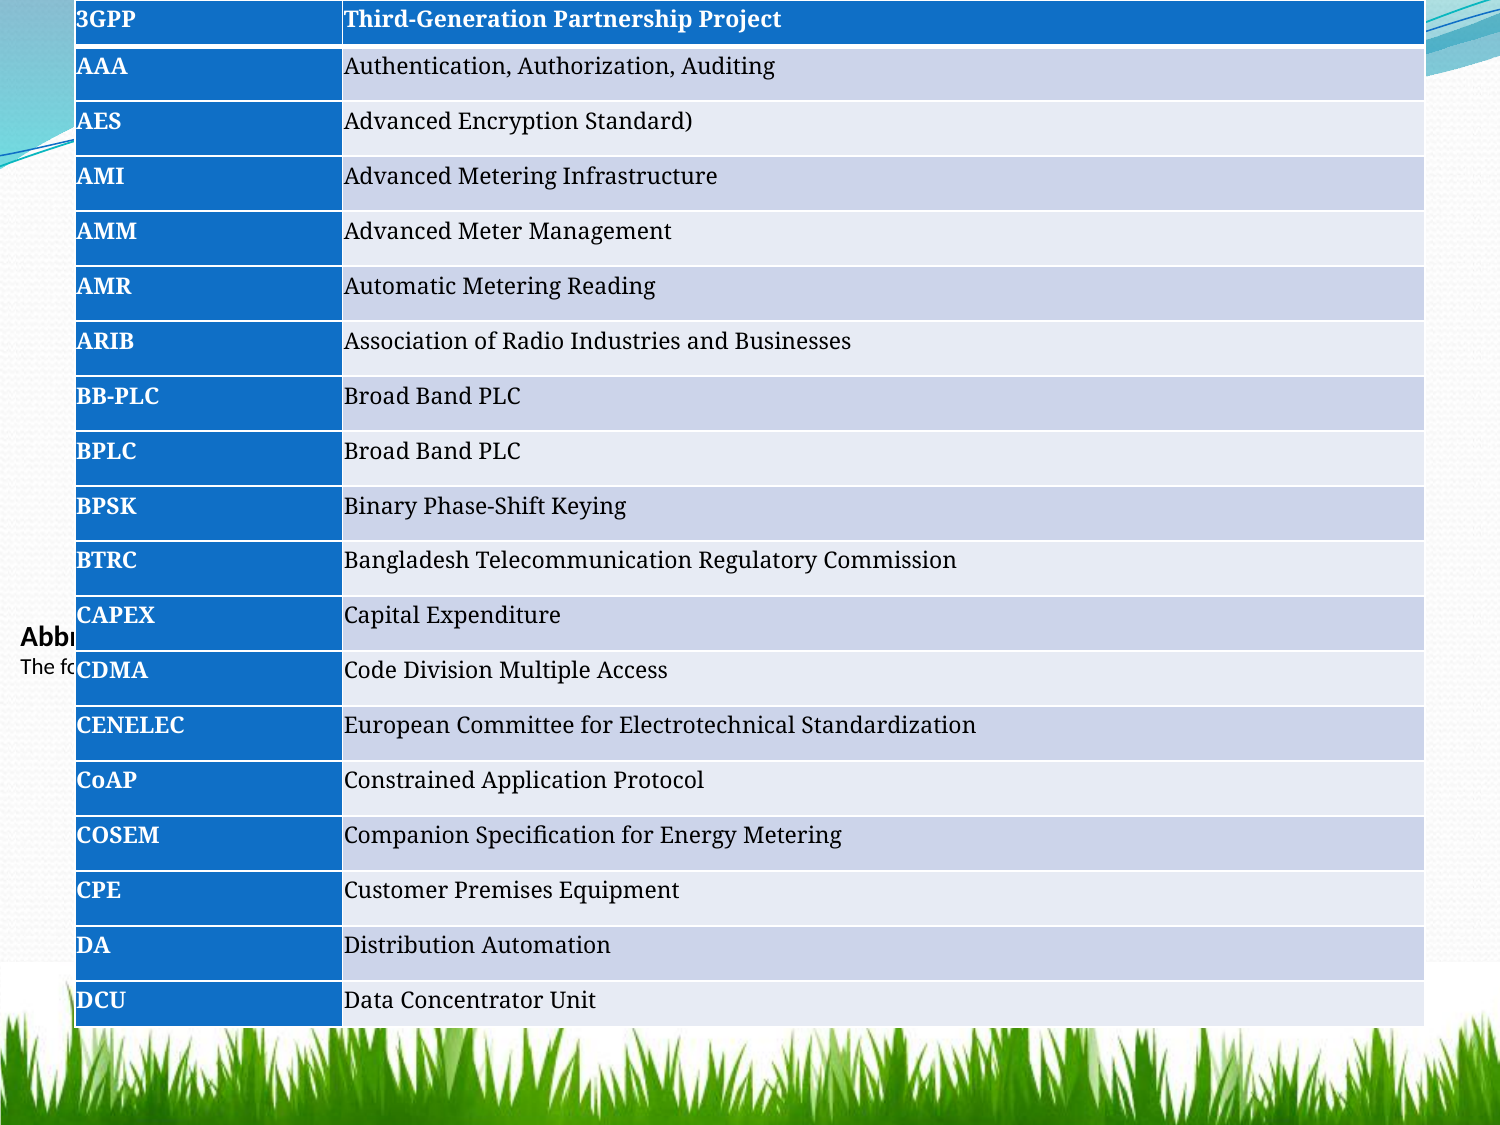

| 3GPP | Third-Generation Partnership Project |
| --- | --- |
| AAA | Authentication, Authorization, Auditing |
| AES | Advanced Encryption Standard) |
| AMI | Advanced Metering Infrastructure |
| AMM | Advanced Meter Management |
| AMR | Automatic Metering Reading |
| ARIB | Association of Radio Industries and Businesses |
| BB-PLC | Broad Band PLC |
| BPLC | Broad Band PLC |
| BPSK | Binary Phase-Shift Keying |
| BTRC | Bangladesh Telecommunication Regulatory Commission |
| CAPEX | Capital Expenditure |
| CDMA | Code Division Multiple Access |
| CENELEC | European Committee for Electrotechnical Standardization |
| CoAP | Constrained Application Protocol |
| COSEM | Companion Specification for Energy Metering |
| CPE | Customer Premises Equipment |
| DA | Distribution Automation |
| DCU | Data Concentrator Unit |
Abbreviation
The following abbreviations are used in this report.